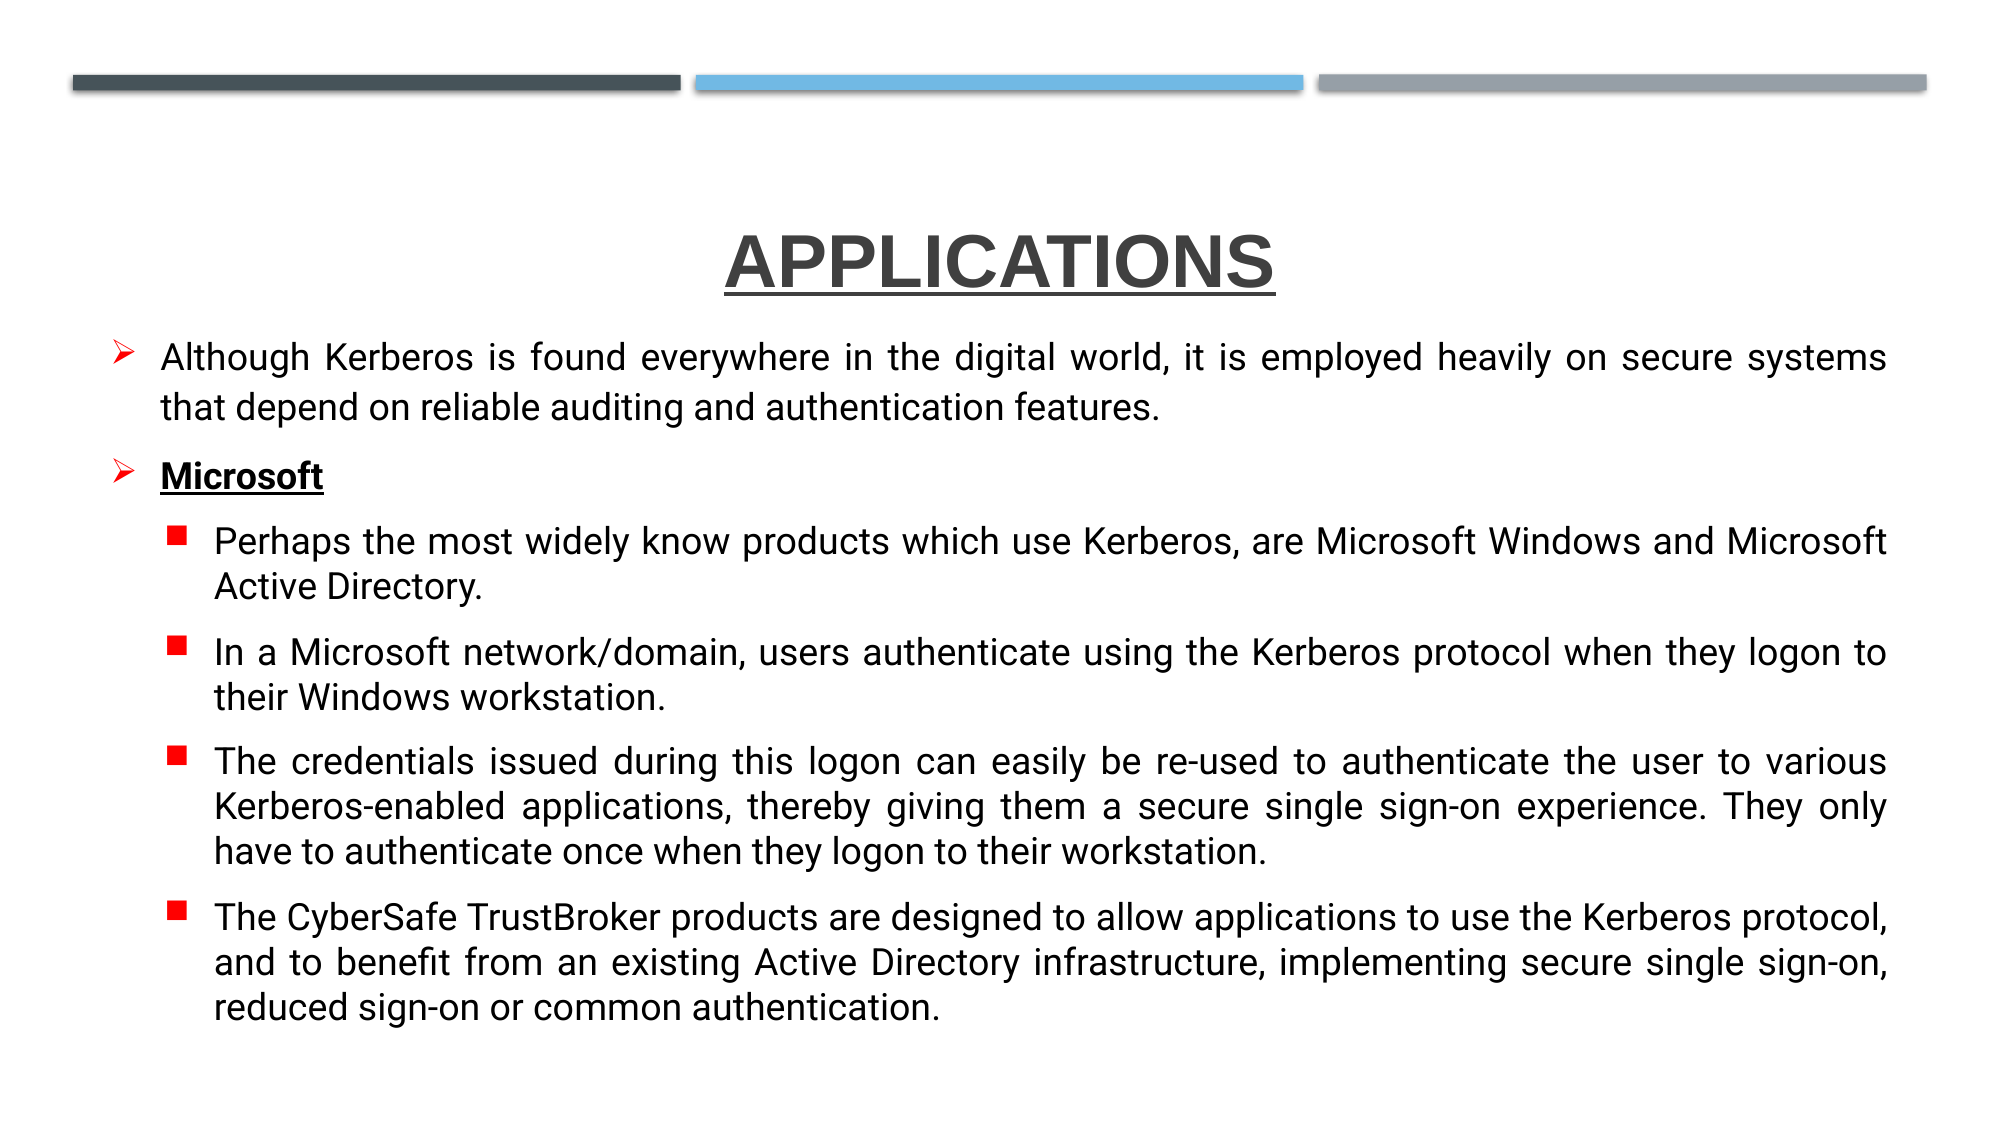

# APPLICATIONS
Although Kerberos is found everywhere in the digital world, it is employed heavily on secure systems that depend on reliable auditing and authentication features.
Microsoft
Perhaps the most widely know products which use Kerberos, are Microsoft Windows and Microsoft Active Directory.
In a Microsoft network/domain, users authenticate using the Kerberos protocol when they logon to their Windows workstation.
The credentials issued during this logon can easily be re-used to authenticate the user to various Kerberos-enabled applications, thereby giving them a secure single sign-on experience. They only have to authenticate once when they logon to their workstation.
The CyberSafe TrustBroker products are designed to allow applications to use the Kerberos protocol, and to benefit from an existing Active Directory infrastructure, implementing secure single sign-on, reduced sign-on or common authentication.